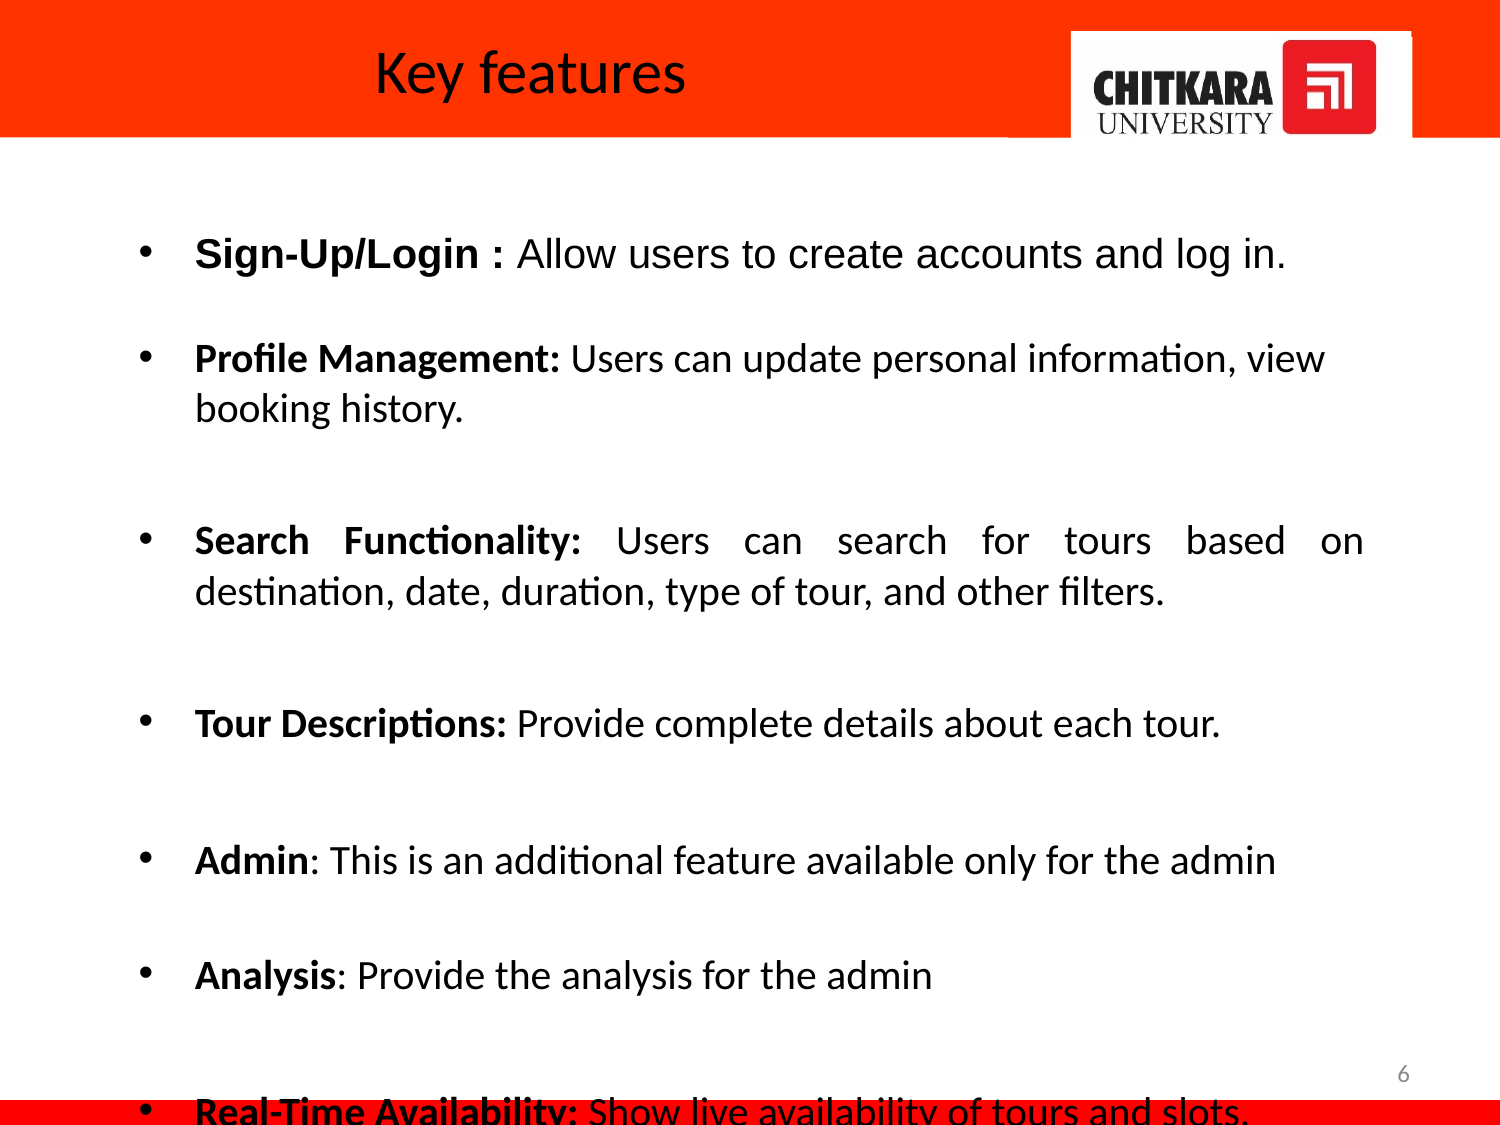

# Key features
Sign-Up/Login : Allow users to create accounts and log in.

Profile Management: Users can update personal information, view booking history.

Search Functionality: Users can search for tours based on destination, date, duration, type of tour, and other filters.

Tour Descriptions: Provide complete details about each tour.

Admin: This is an additional feature available only for the admin

Analysis: Provide the analysis for the admin

Real-Time Availability: Show live availability of tours and slots.

6